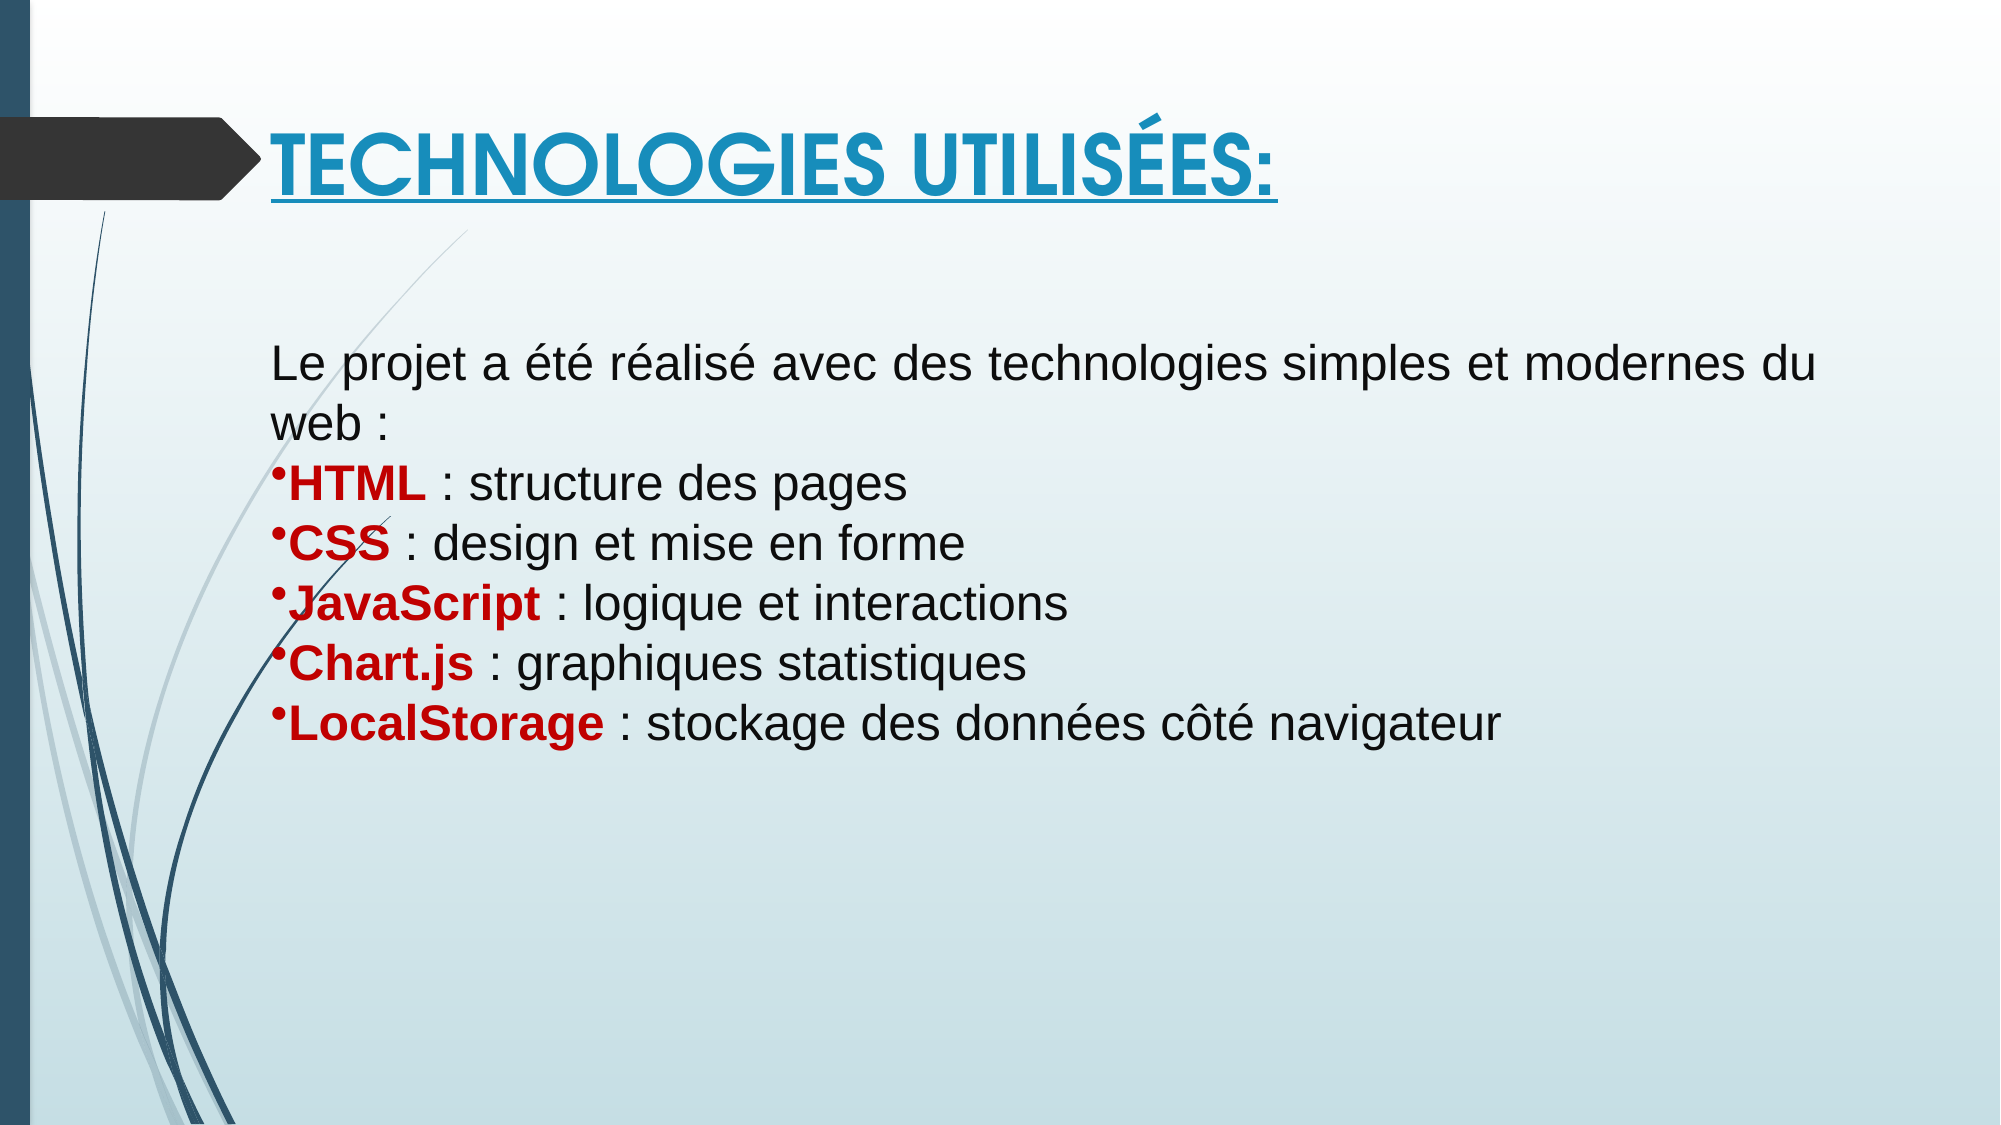

# TECHNOLOGIES UTILISÉES:
Le projet a été réalisé avec des technologies simples et modernes du web :
HTML : structure des pages
CSS : design et mise en forme
JavaScript : logique et interactions
Chart.js : graphiques statistiques
LocalStorage : stockage des données côté navigateur